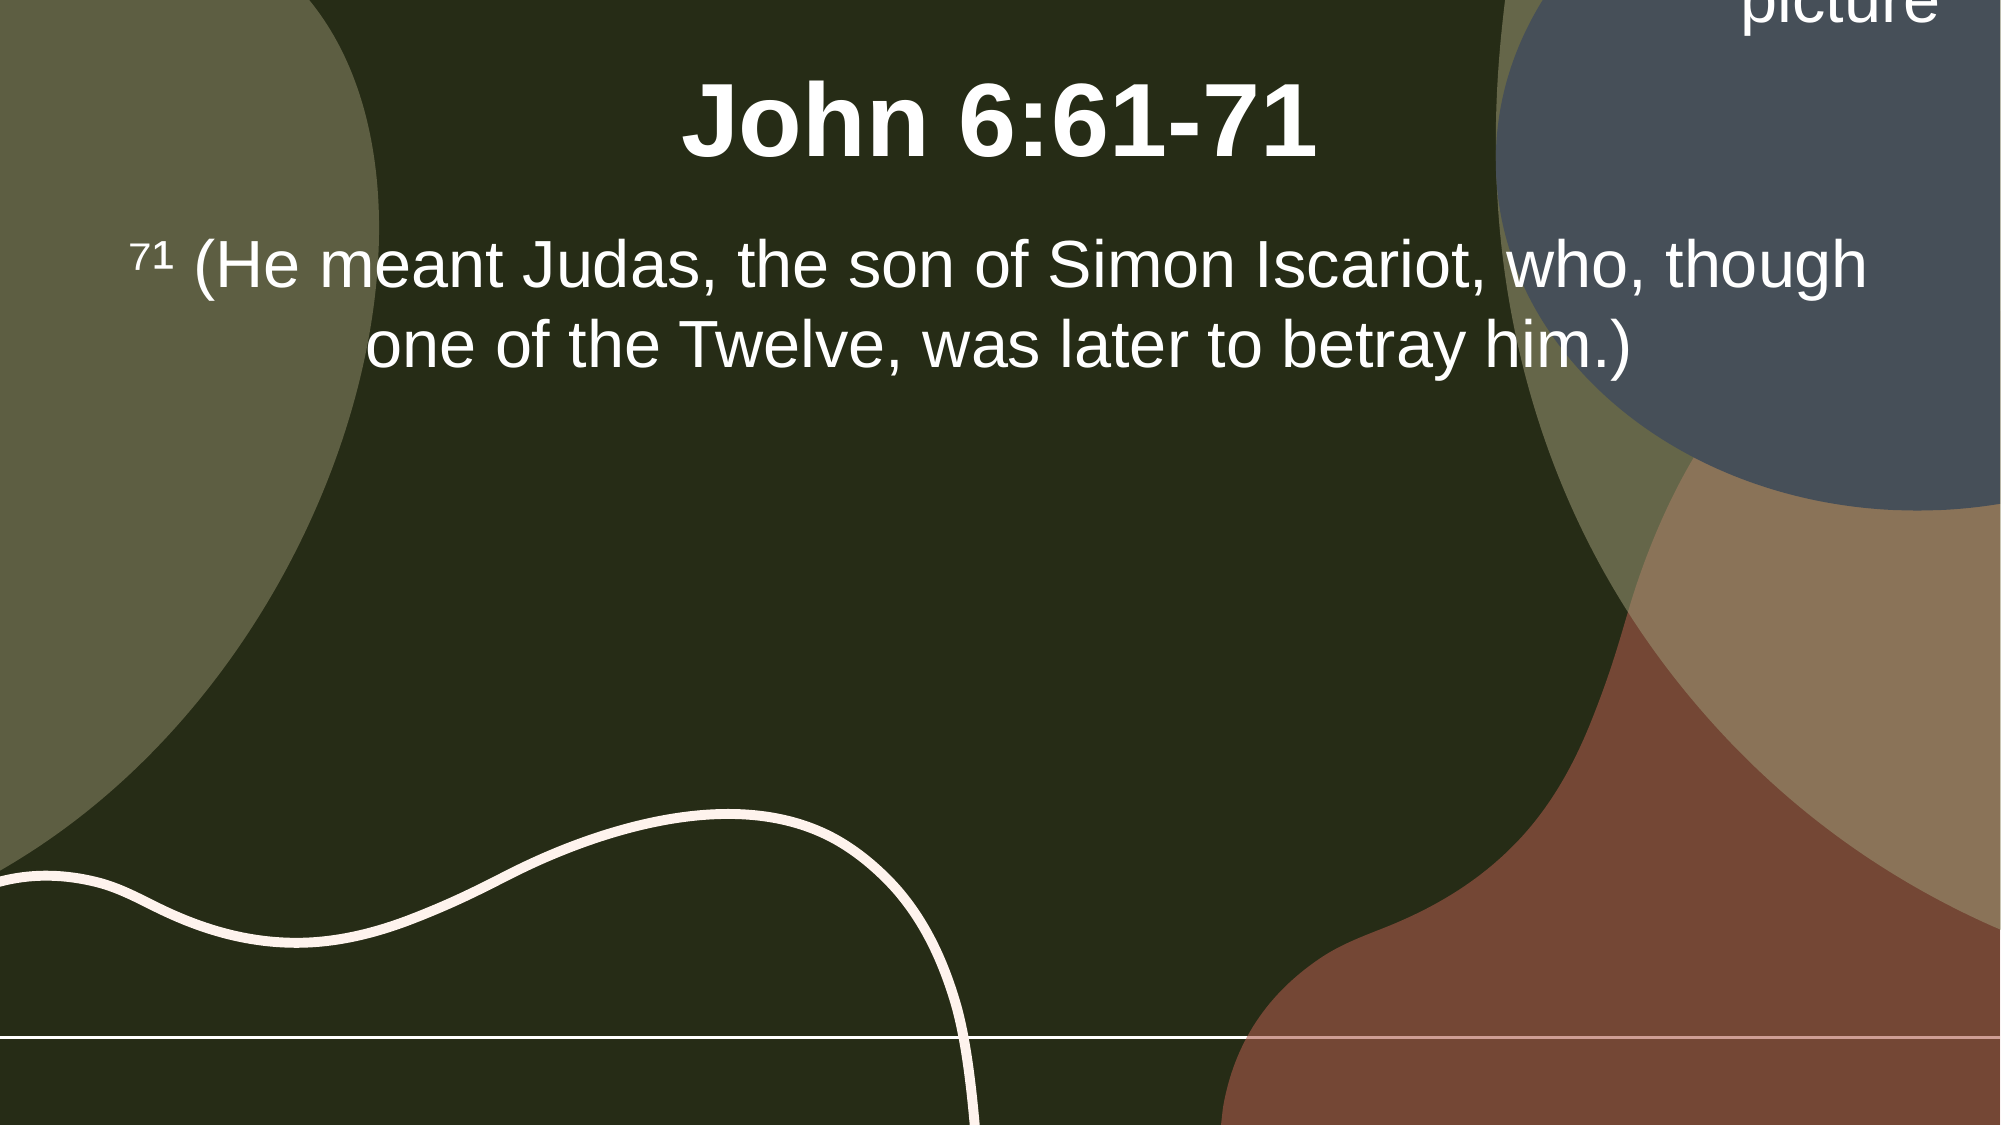

John 6:61-71
⁷¹ (He meant Judas, the son of Simon Iscariot, who, though one of the Twelve, was later to betray him.)